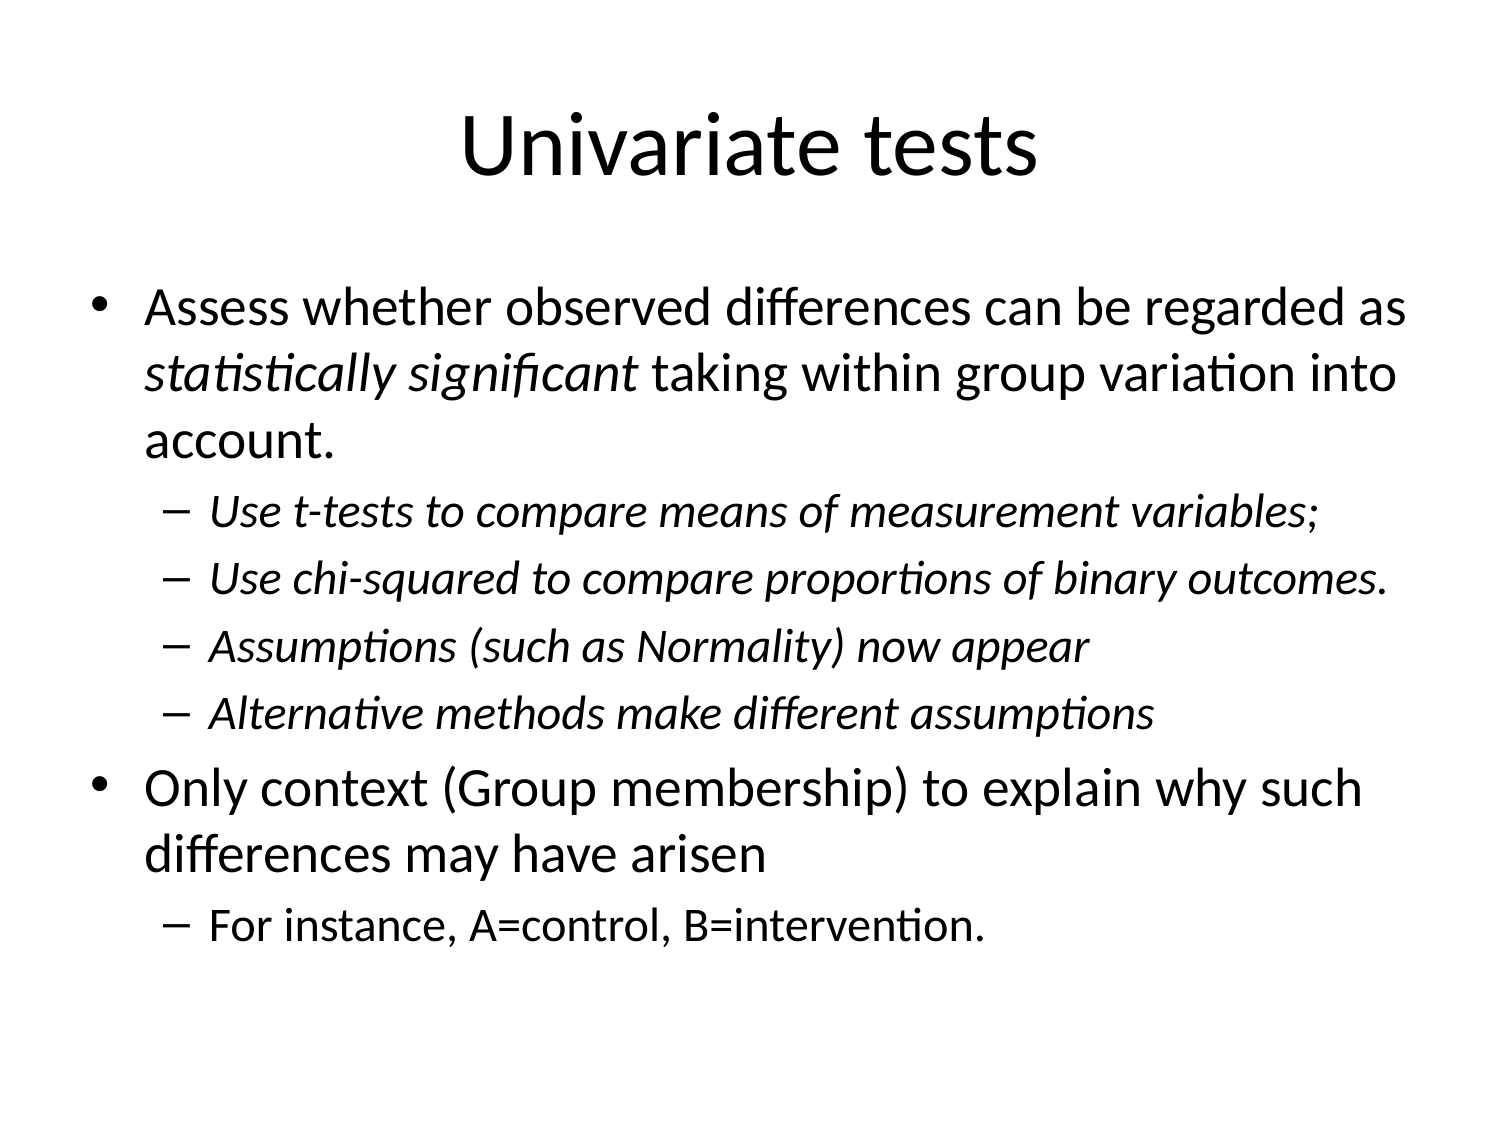

# Univariate tests
Assess whether observed differences can be regarded as statistically significant taking within group variation into account.
Use t-tests to compare means of measurement variables;
Use chi-squared to compare proportions of binary outcomes.
Assumptions (such as Normality) now appear
Alternative methods make different assumptions
Only context (Group membership) to explain why such differences may have arisen
For instance, A=control, B=intervention.